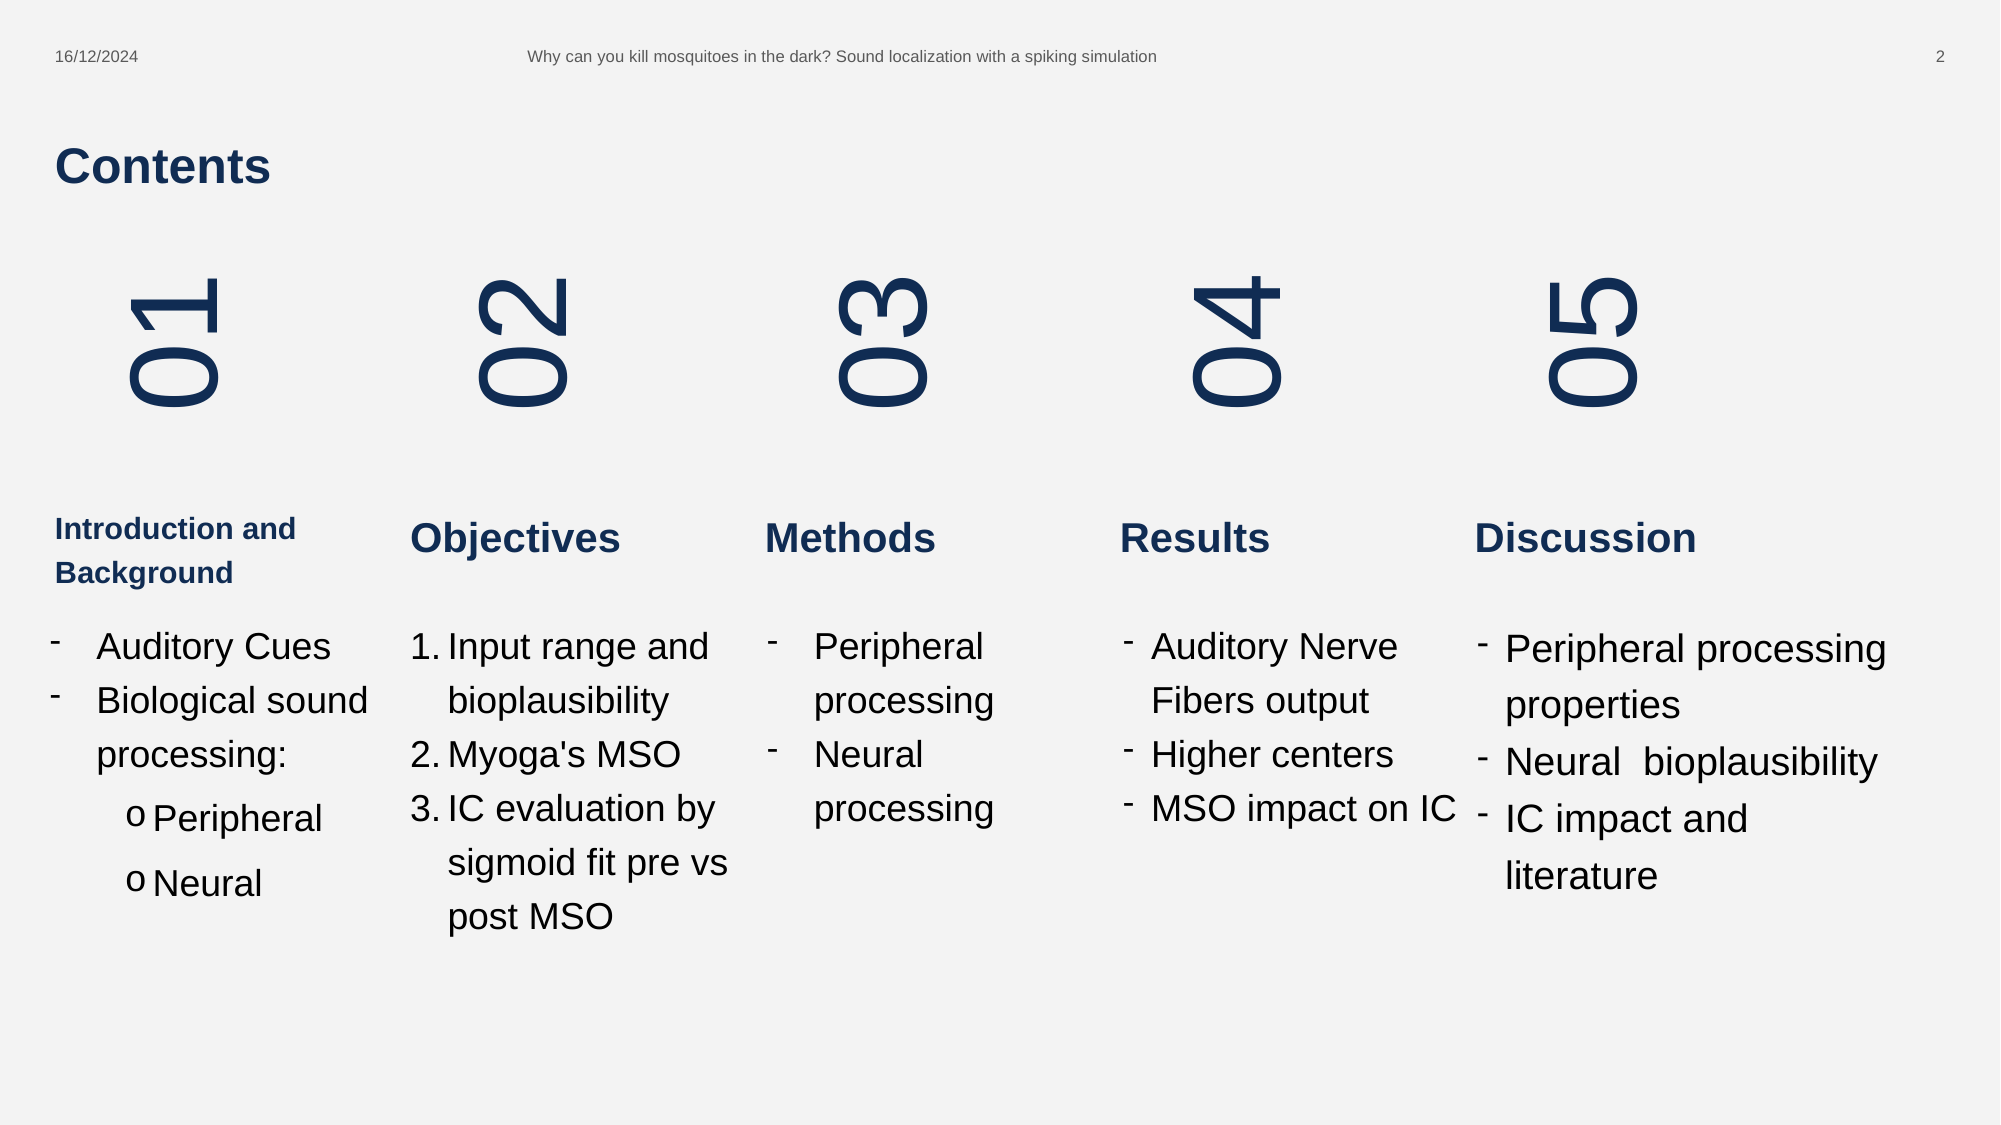

16/12/2024
Why can you kill mosquitoes in the dark? Sound localization with a spiking simulation
2
# Contents
02
01
03
04
05
Introduction and
Background
Objectives
Methods
Results
Discussion

Auditory Cues
Biological sound processing:
Peripheral
Neural
Input range and bioplausibility
Myoga's MSO
IC evaluation by sigmoid fit pre vs post MSO
Peripheral processing
Neural processing

Auditory Nerve Fibers output
Higher centers
MSO impact on IC
Peripheral processing properties
Neural  bioplausibility
IC impact and literature